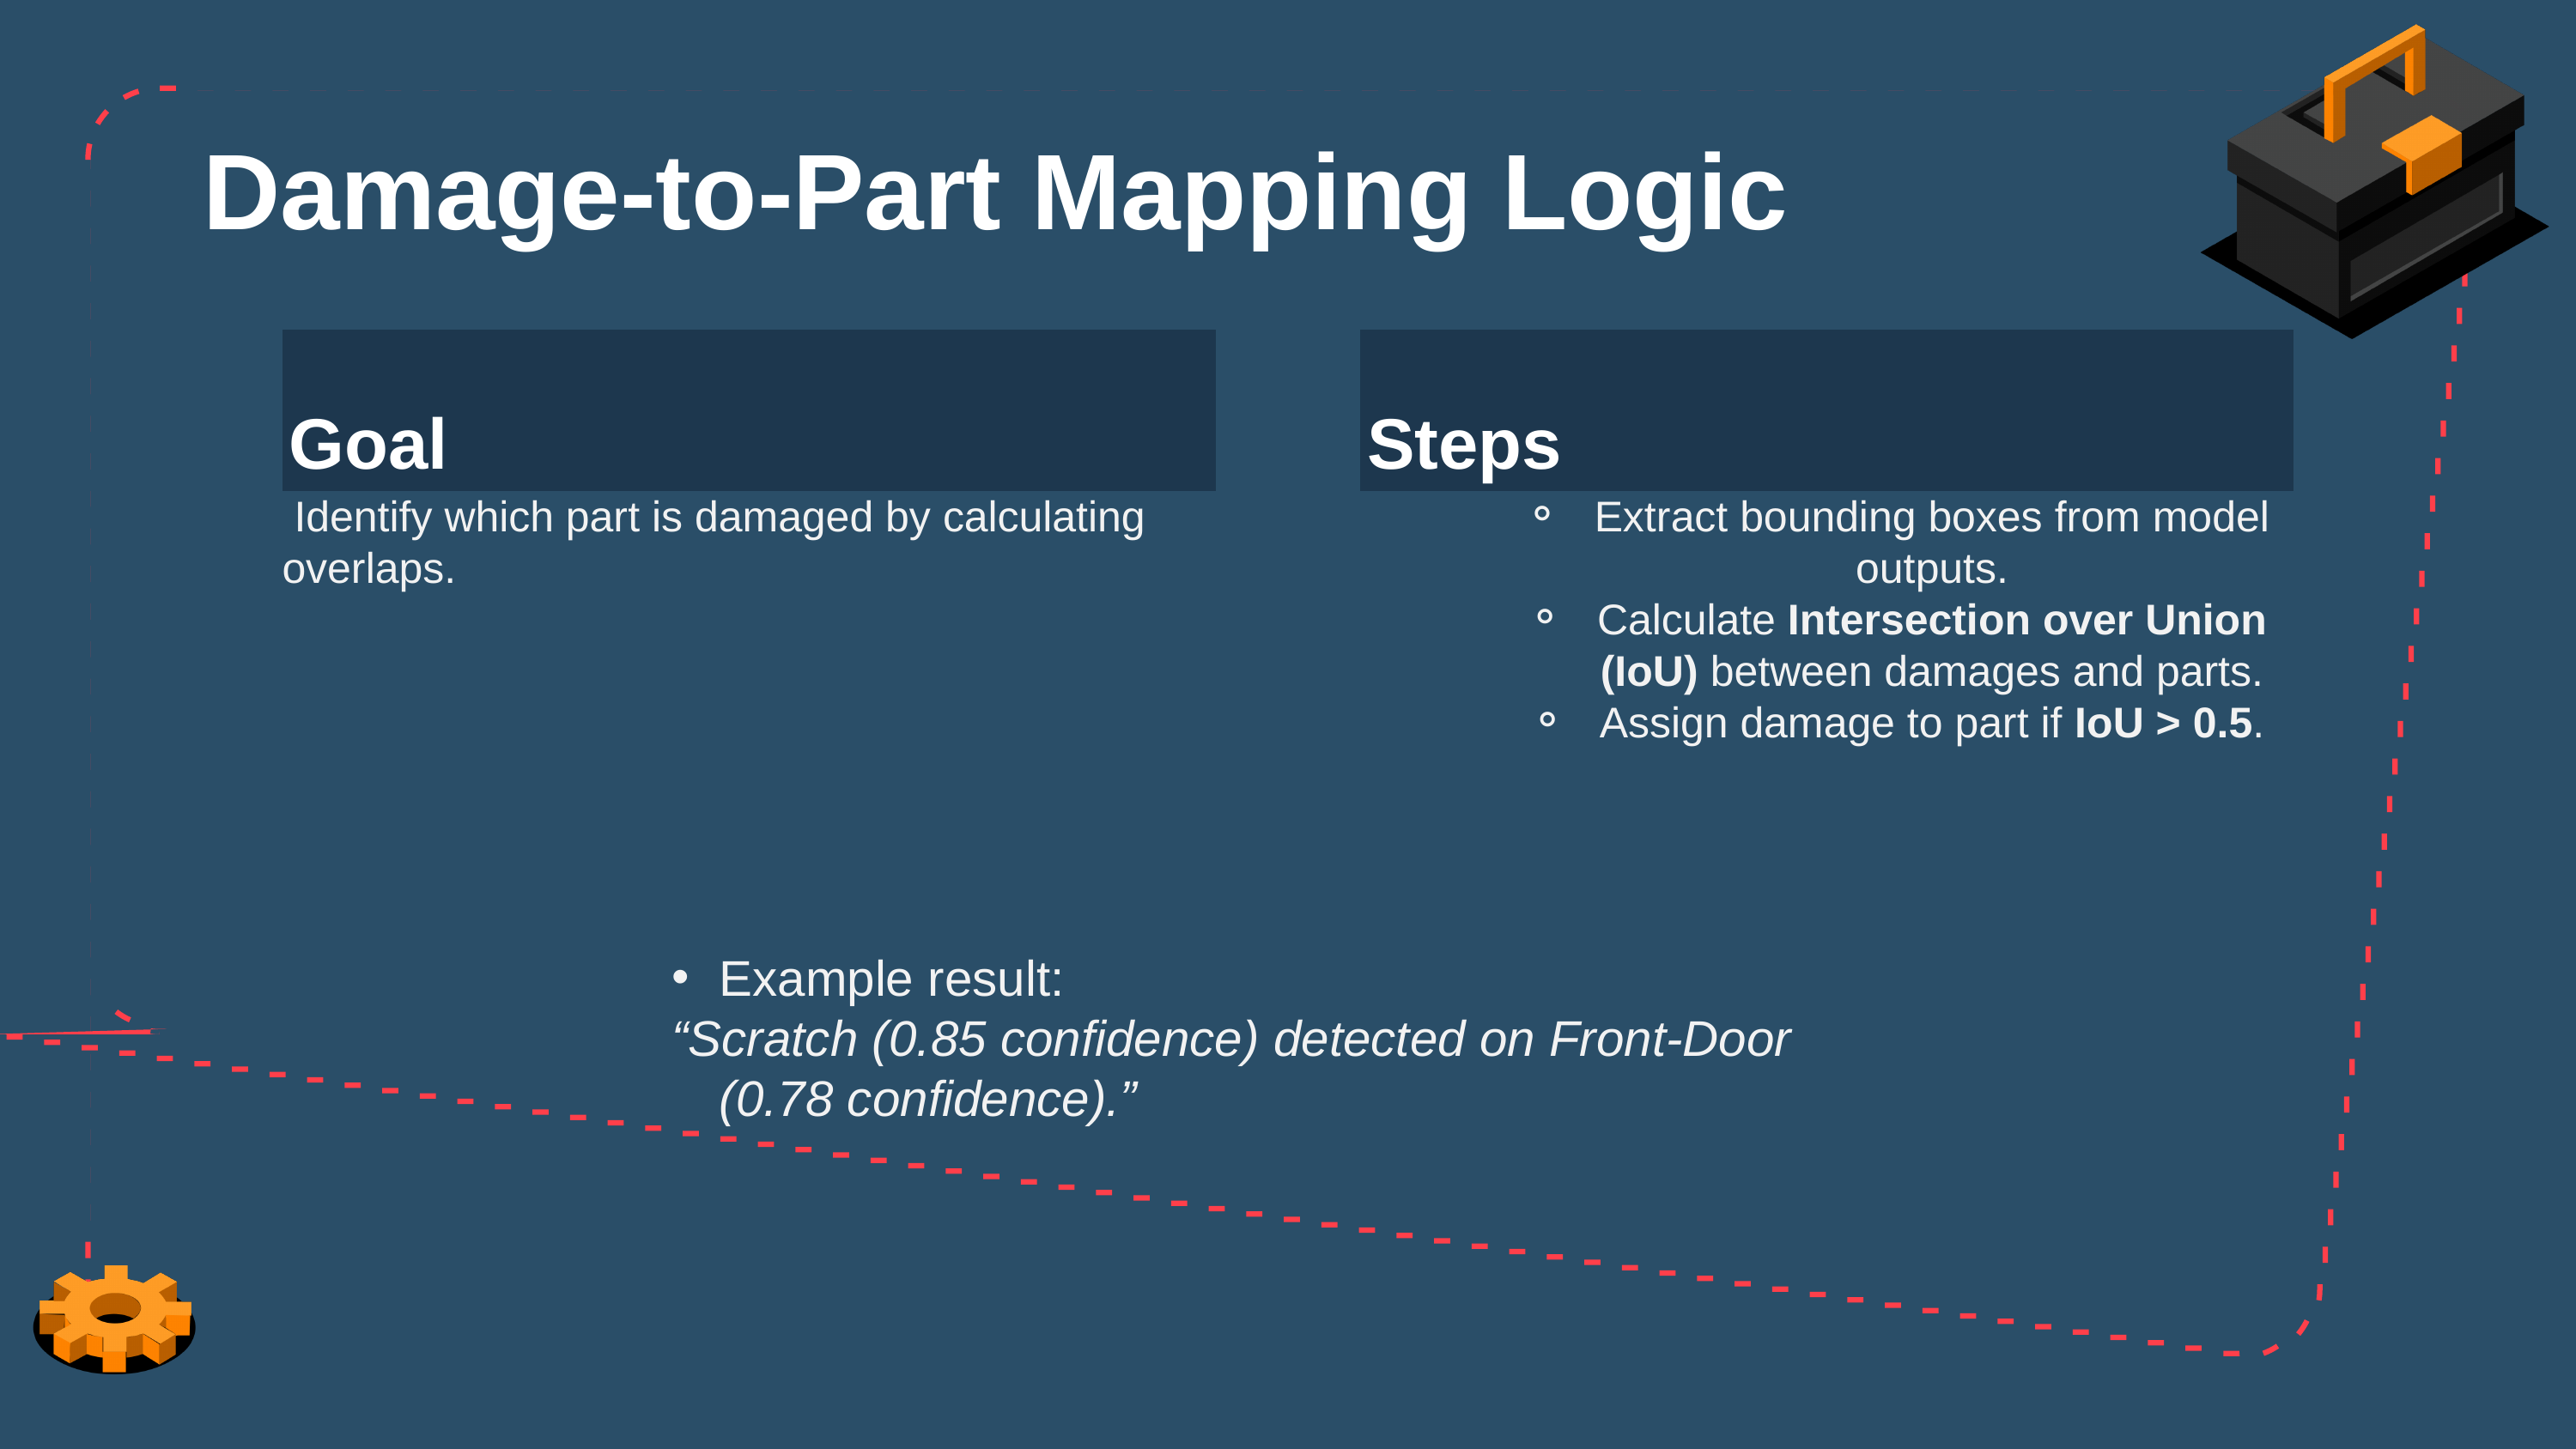

Damage-to-Part Mapping Logic

Goal

Steps

 Identify which part is damaged by calculating overlaps.

Extract bounding boxes from model outputs.
Calculate Intersection over Union (IoU) between damages and parts.
Assign damage to part if IoU > 0.5.

Example result:
“Scratch (0.85 confidence) detected on Front-Door (0.78 confidence).”